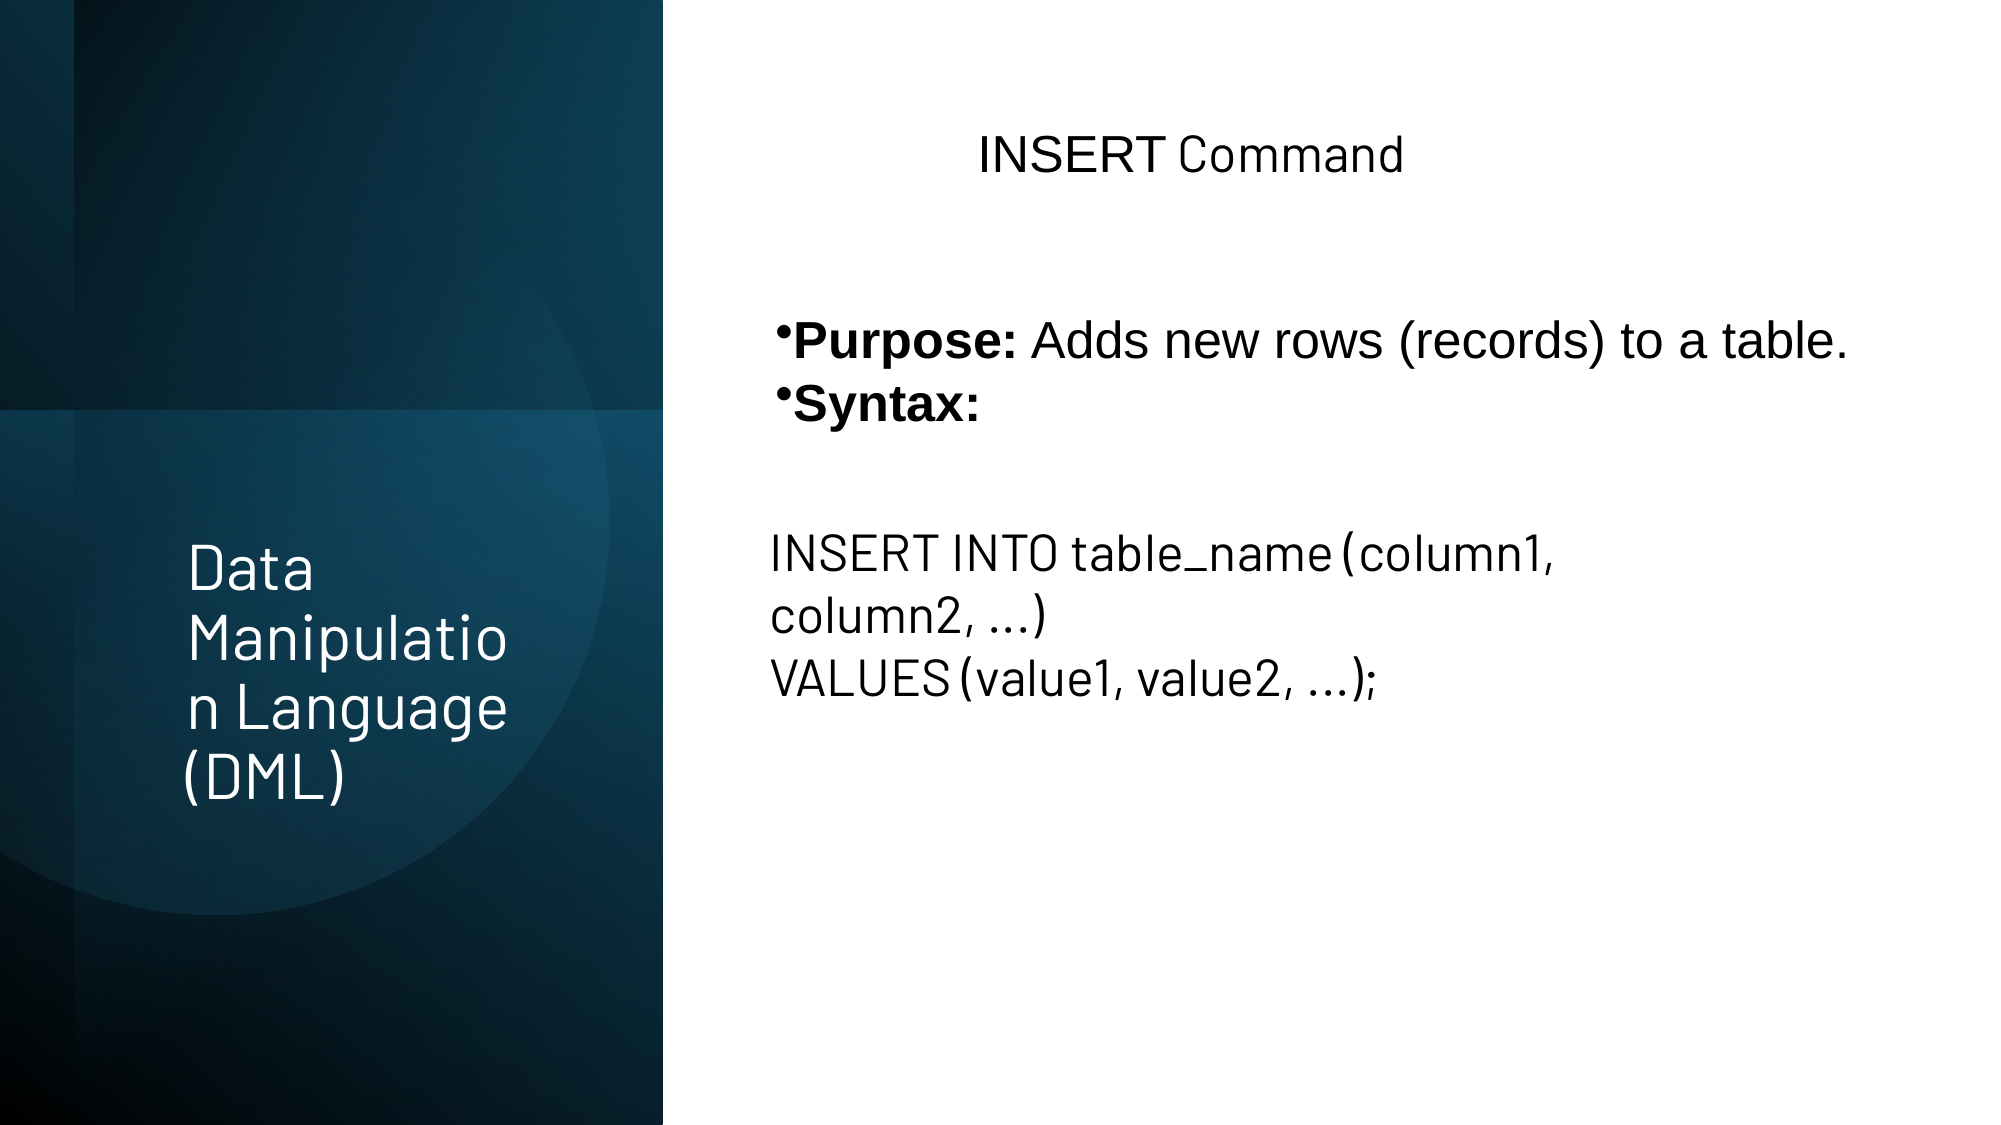

INSERT Command

Purpose: Adds new rows (records) to a table.
Syntax:

Data Manipulation Language (DML)
INSERT INTO table_name (column1, column2, ...)
VALUES (value1, value2, ...);